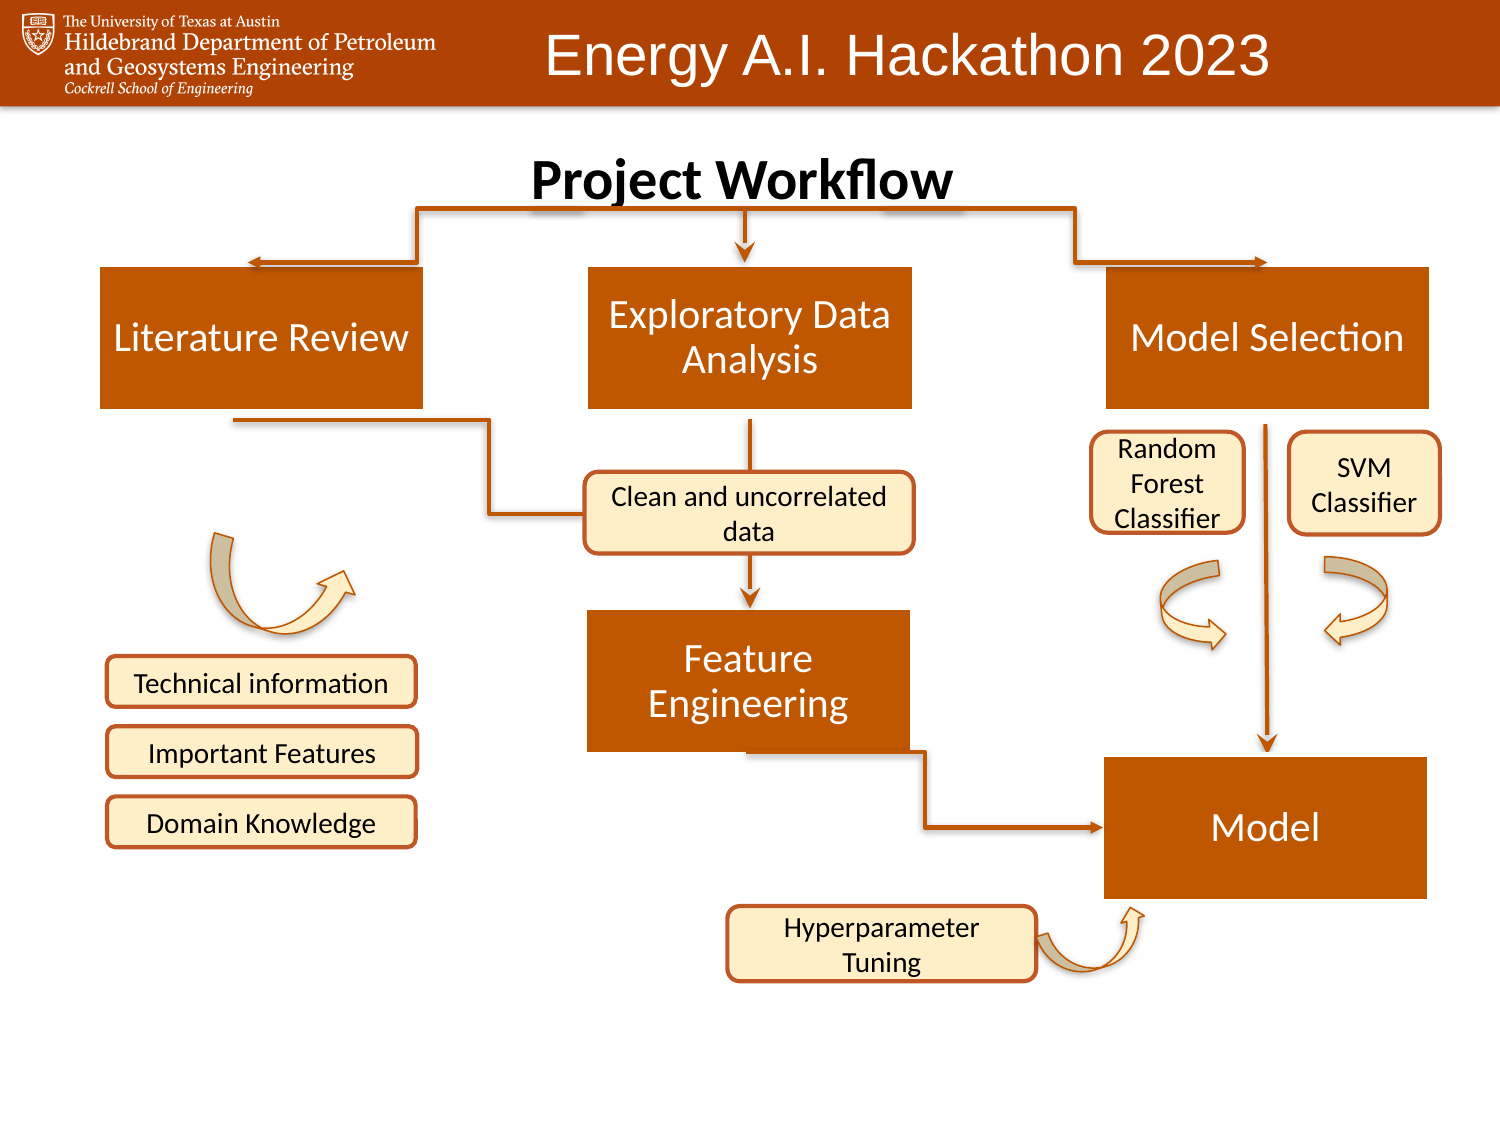

Project Workflow

Literature Review
Exploratory Data Analysis
Model Selection
Random Forest Classifier
SVM Classifier
Clean and uncorrelated data

Feature Engineering
Technical information
Important Features
Model
Domain Knowledge

Hyperparameter Tuning